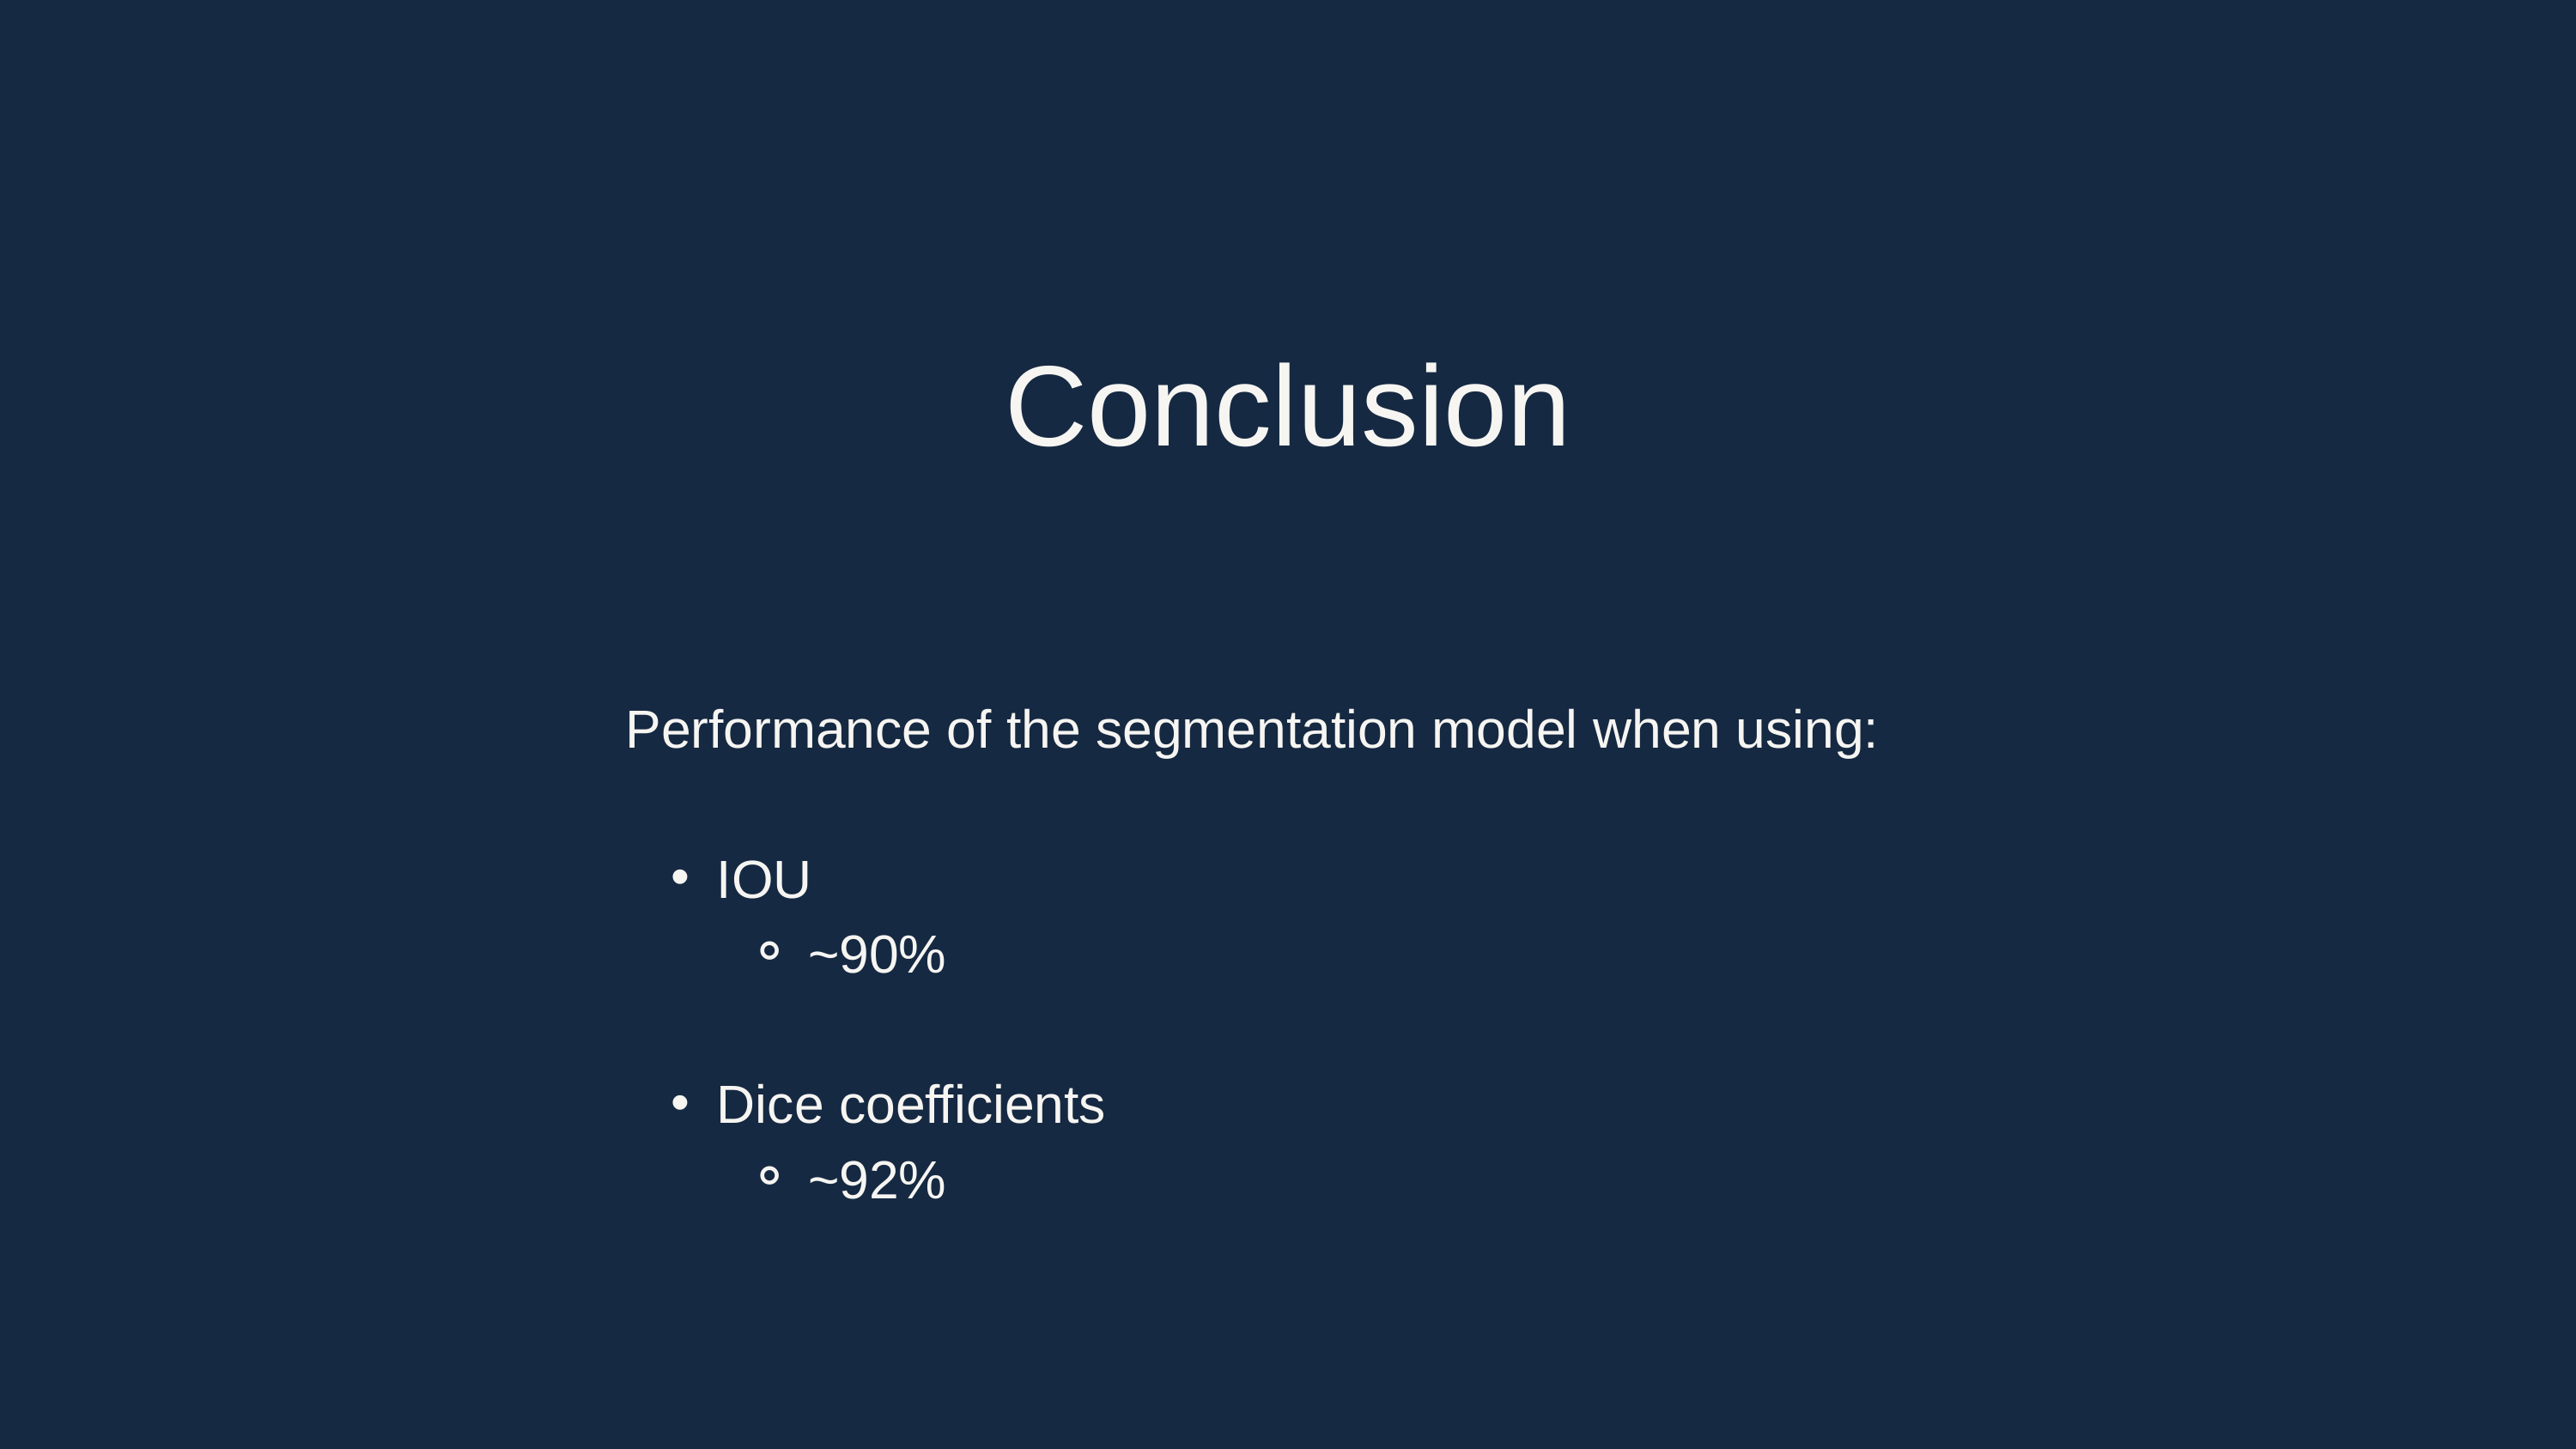

Conclusion
Performance of the segmentation model when using:

IOU
~90%

Dice coefficients
~92%